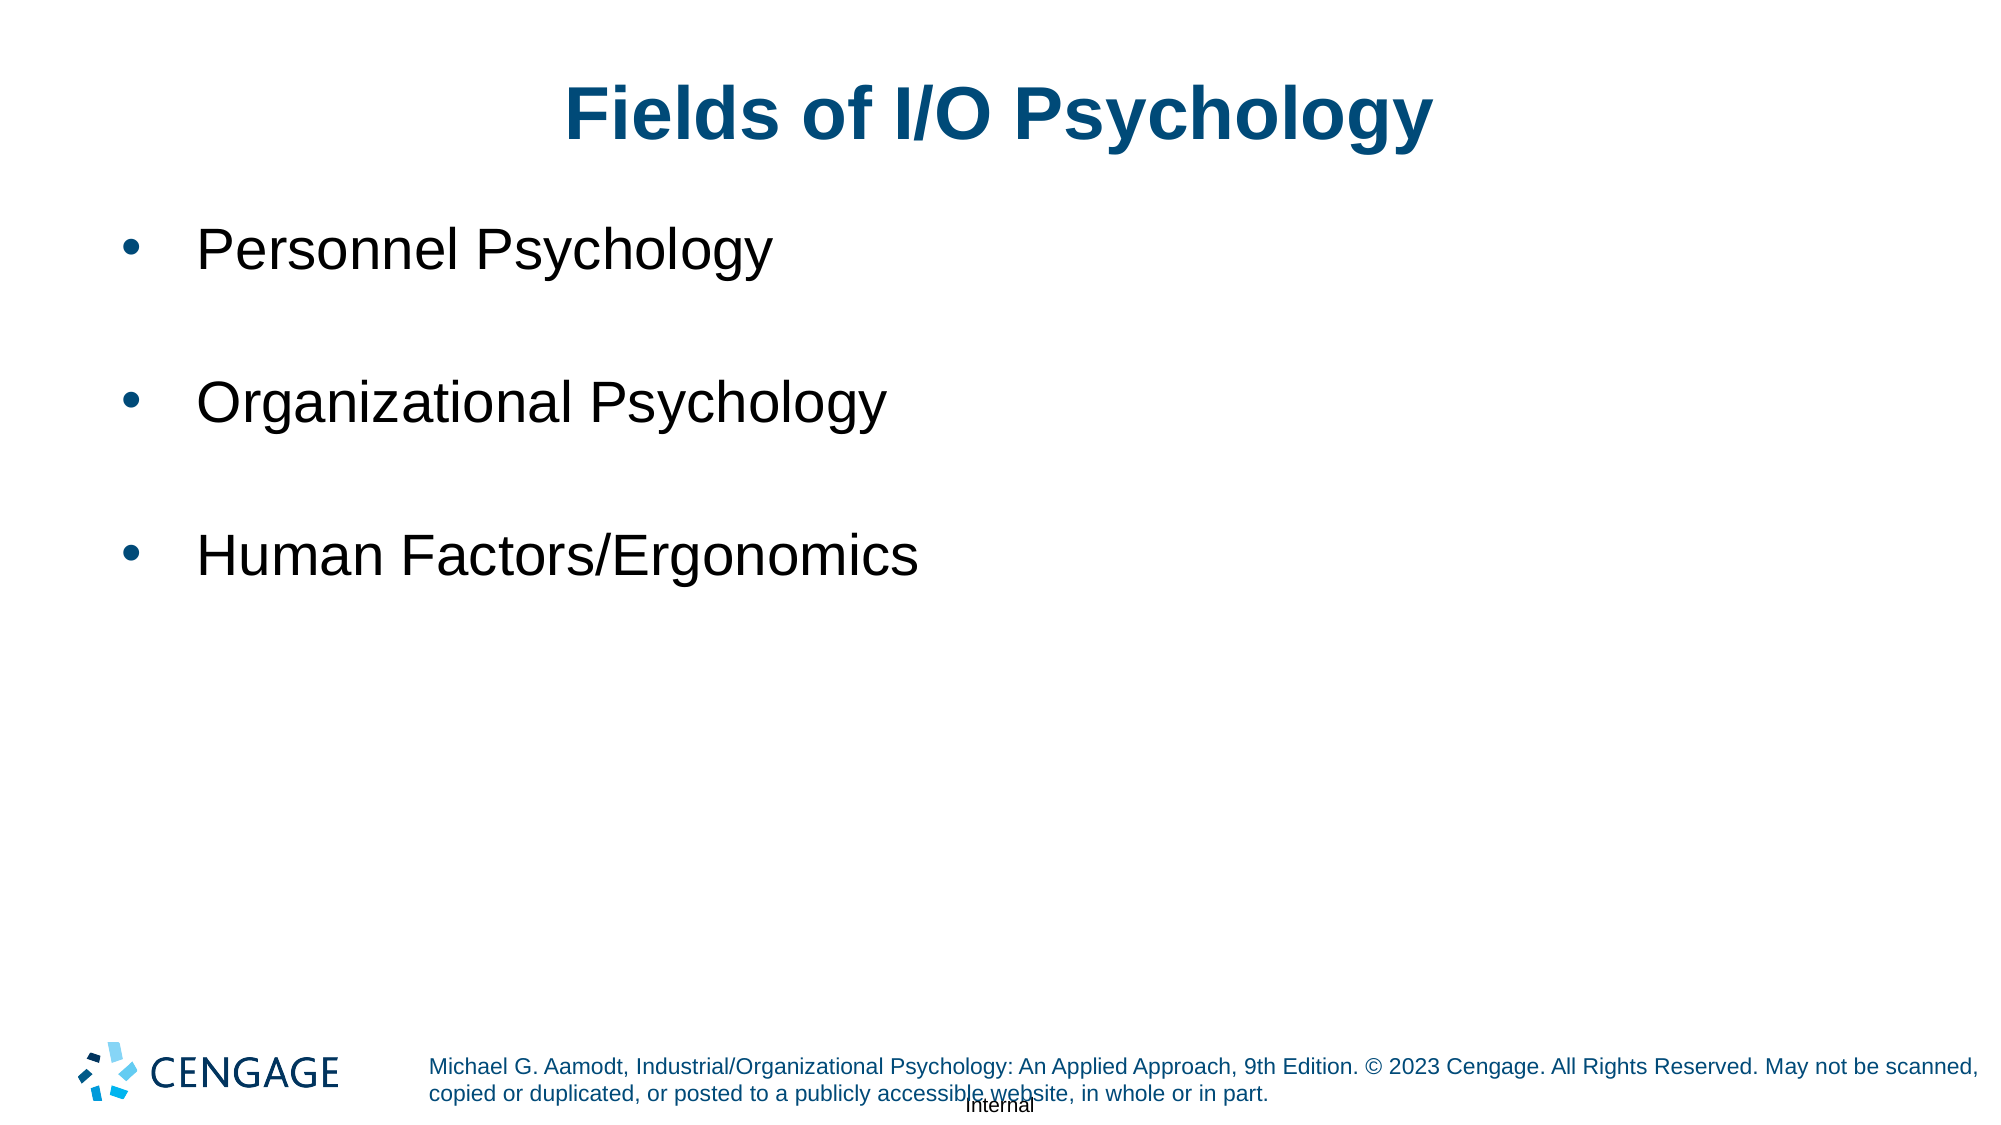

# Fields of I/O Psychology
Personnel Psychology
Organizational Psychology
Human Factors/Ergonomics